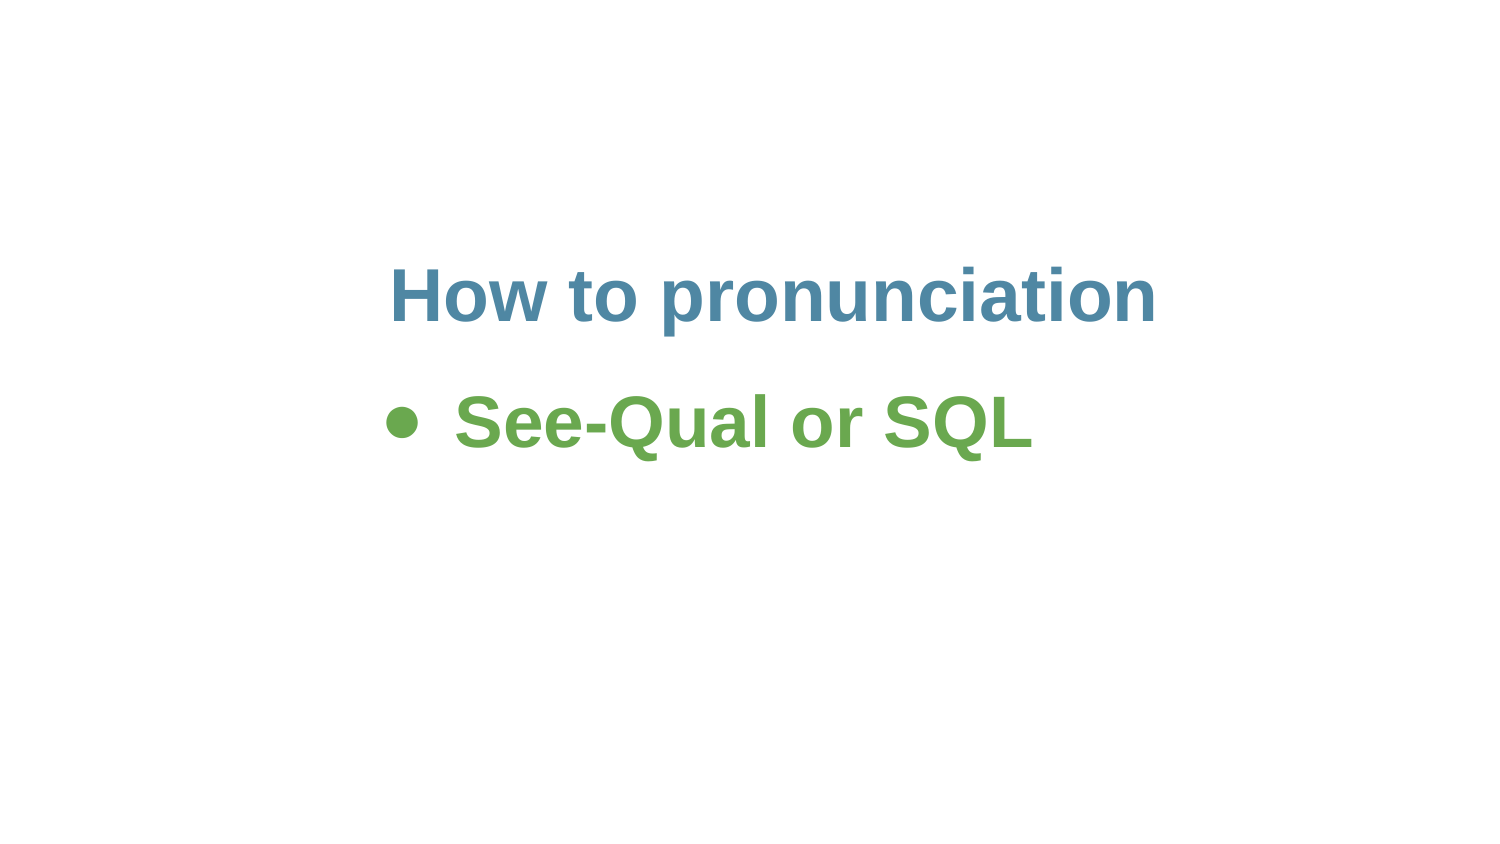

# How to pronunciation
See-Qual or SQL